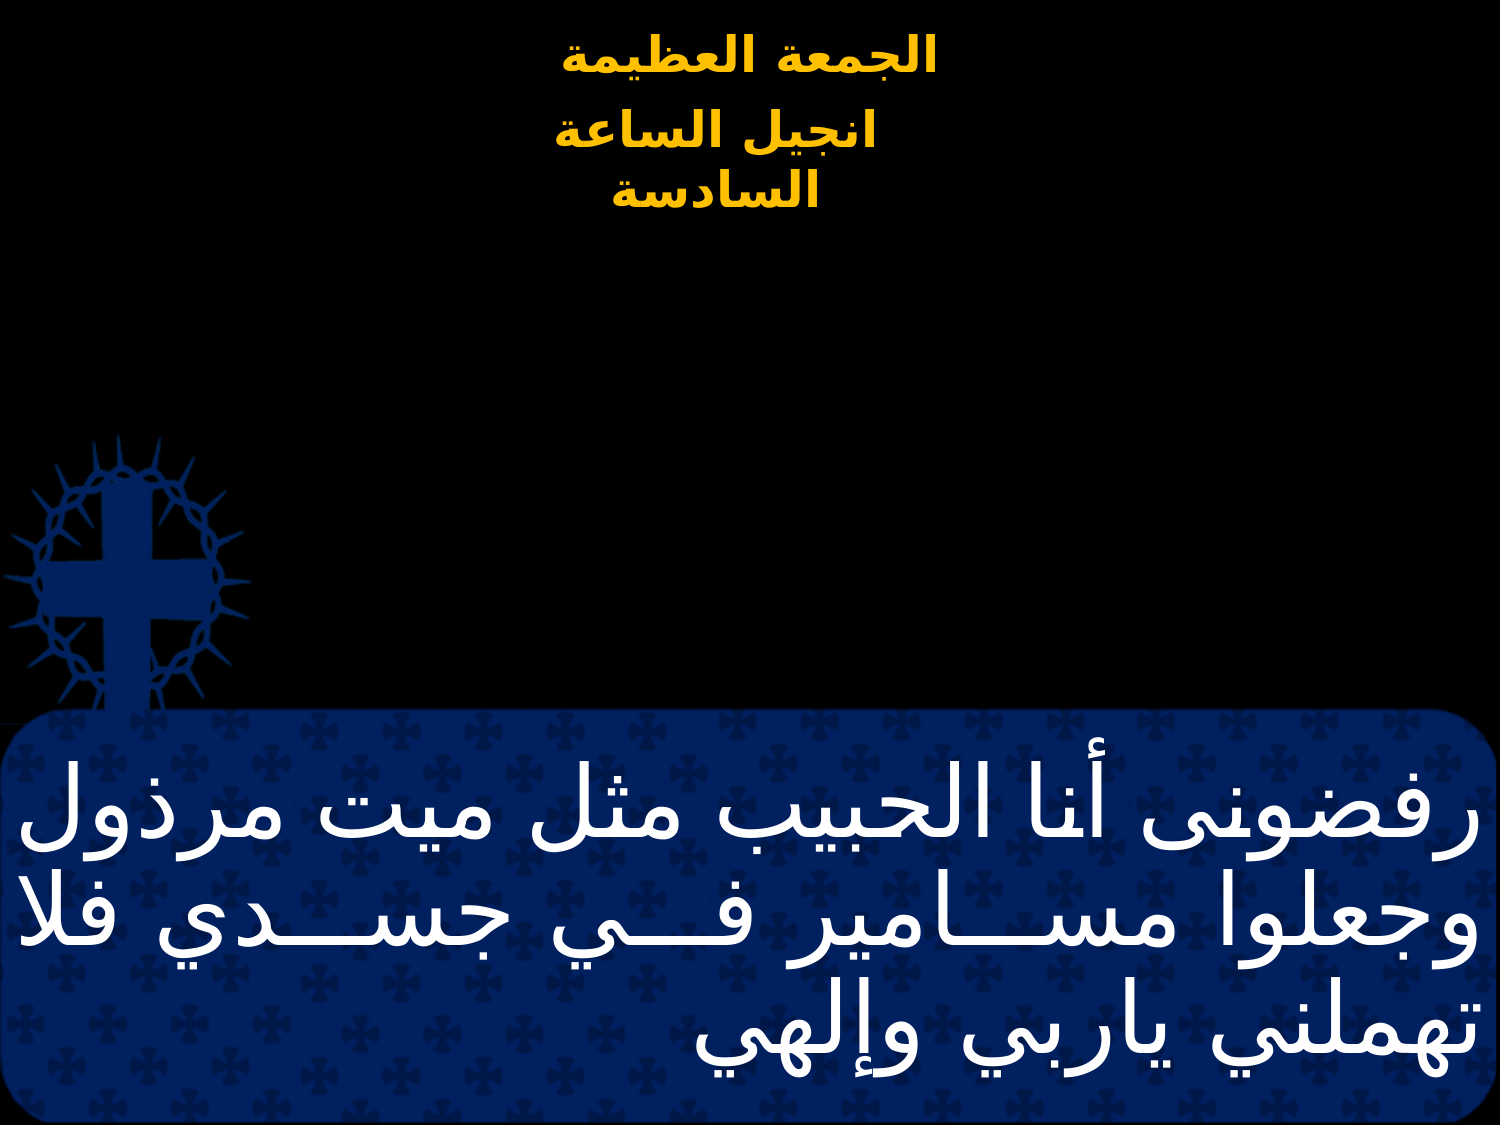

# رفضونى أنا الحبيب مثل ميت مرذول وجعلوا مسامير في جسدي فلا تهملني ياربي وإلهي